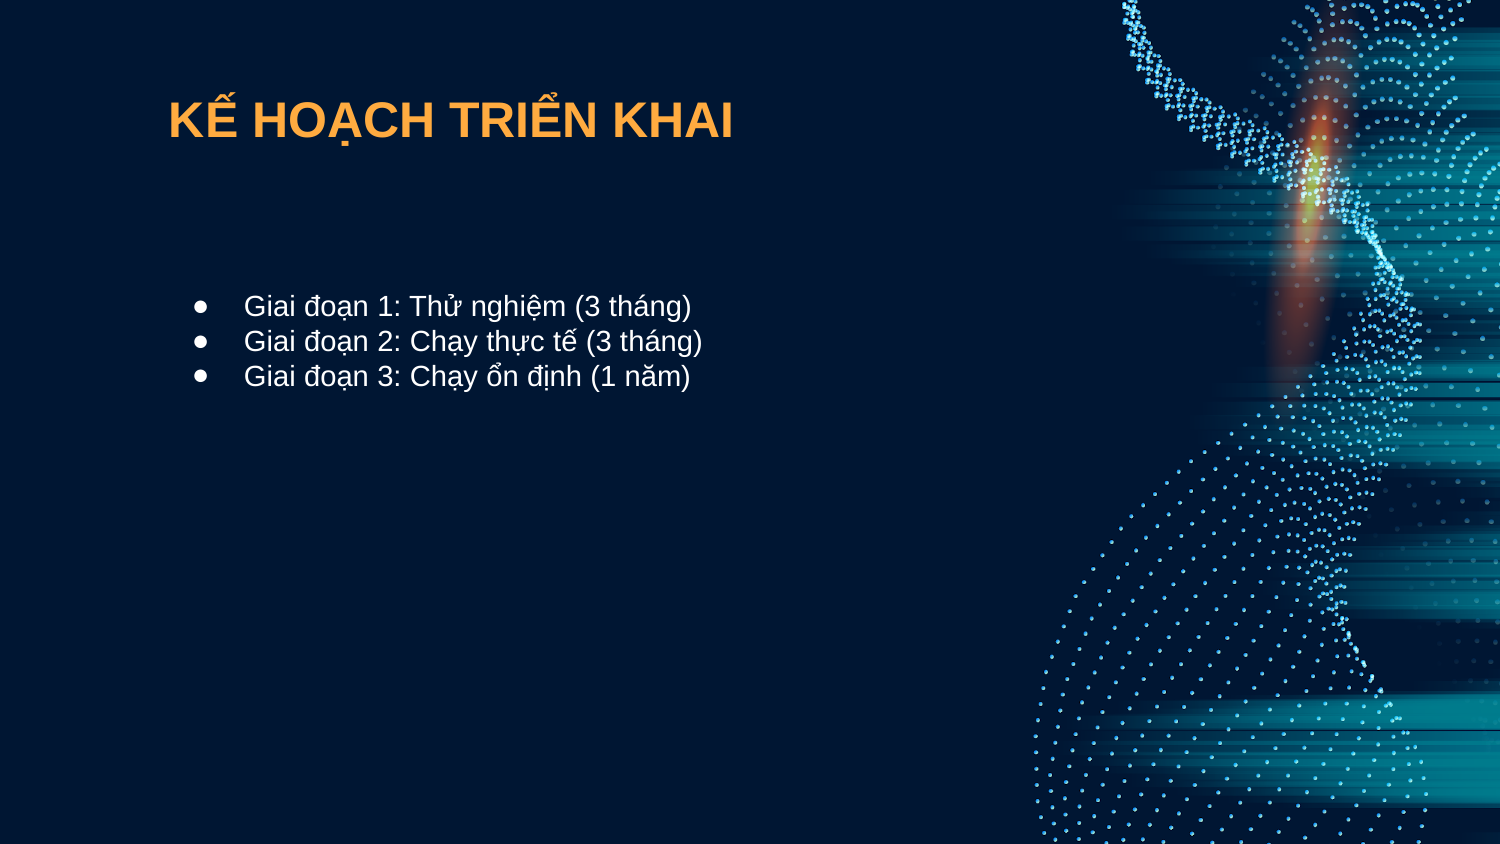

# KẾ HOẠCH TRIỂN KHAI
Giai đoạn 1: Thử nghiệm (3 tháng)
Giai đoạn 2: Chạy thực tế (3 tháng)
Giai đoạn 3: Chạy ổn định (1 năm)